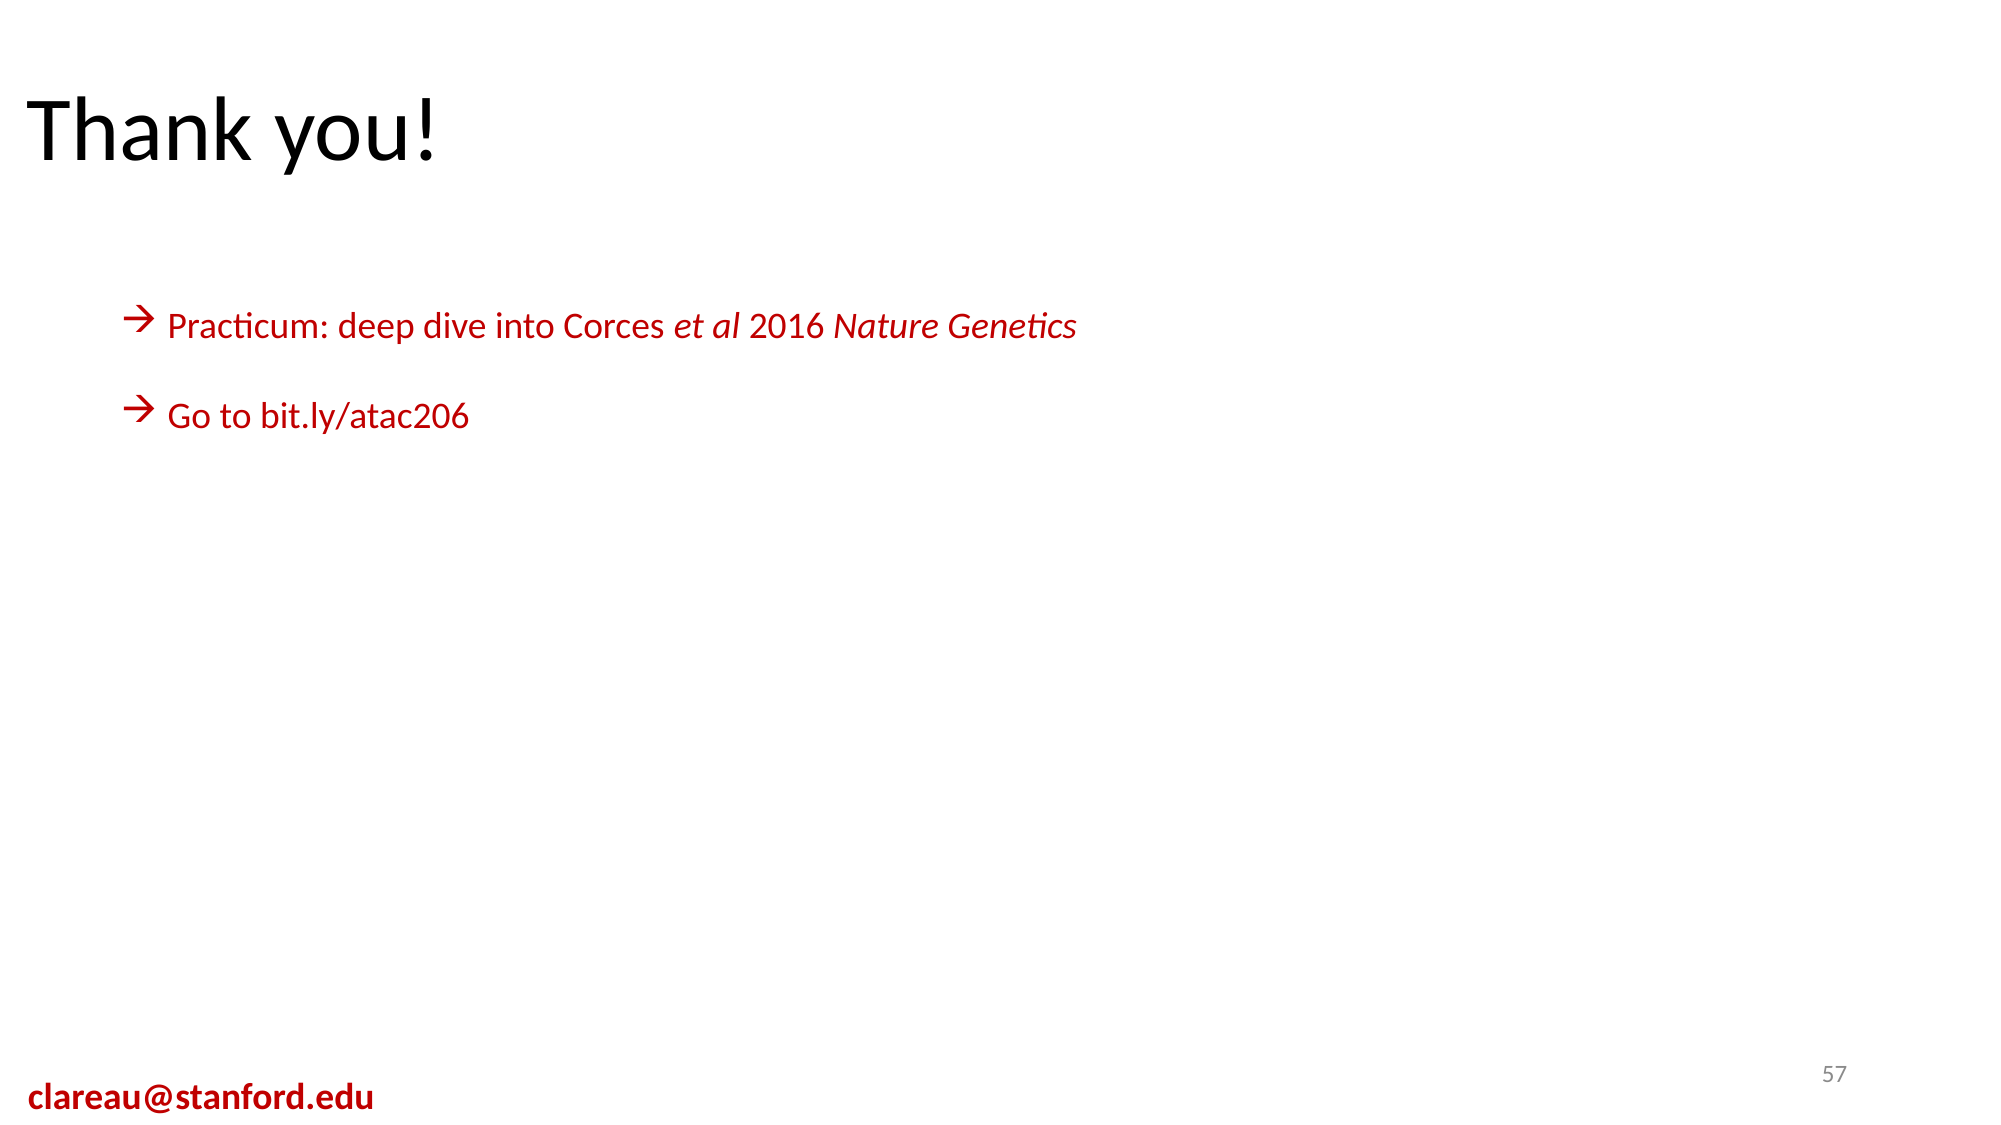

# Thank you!
Practicum: deep dive into Corces et al 2016 Nature Genetics

Go to bit.ly/atac206
57
clareau@stanford.edu